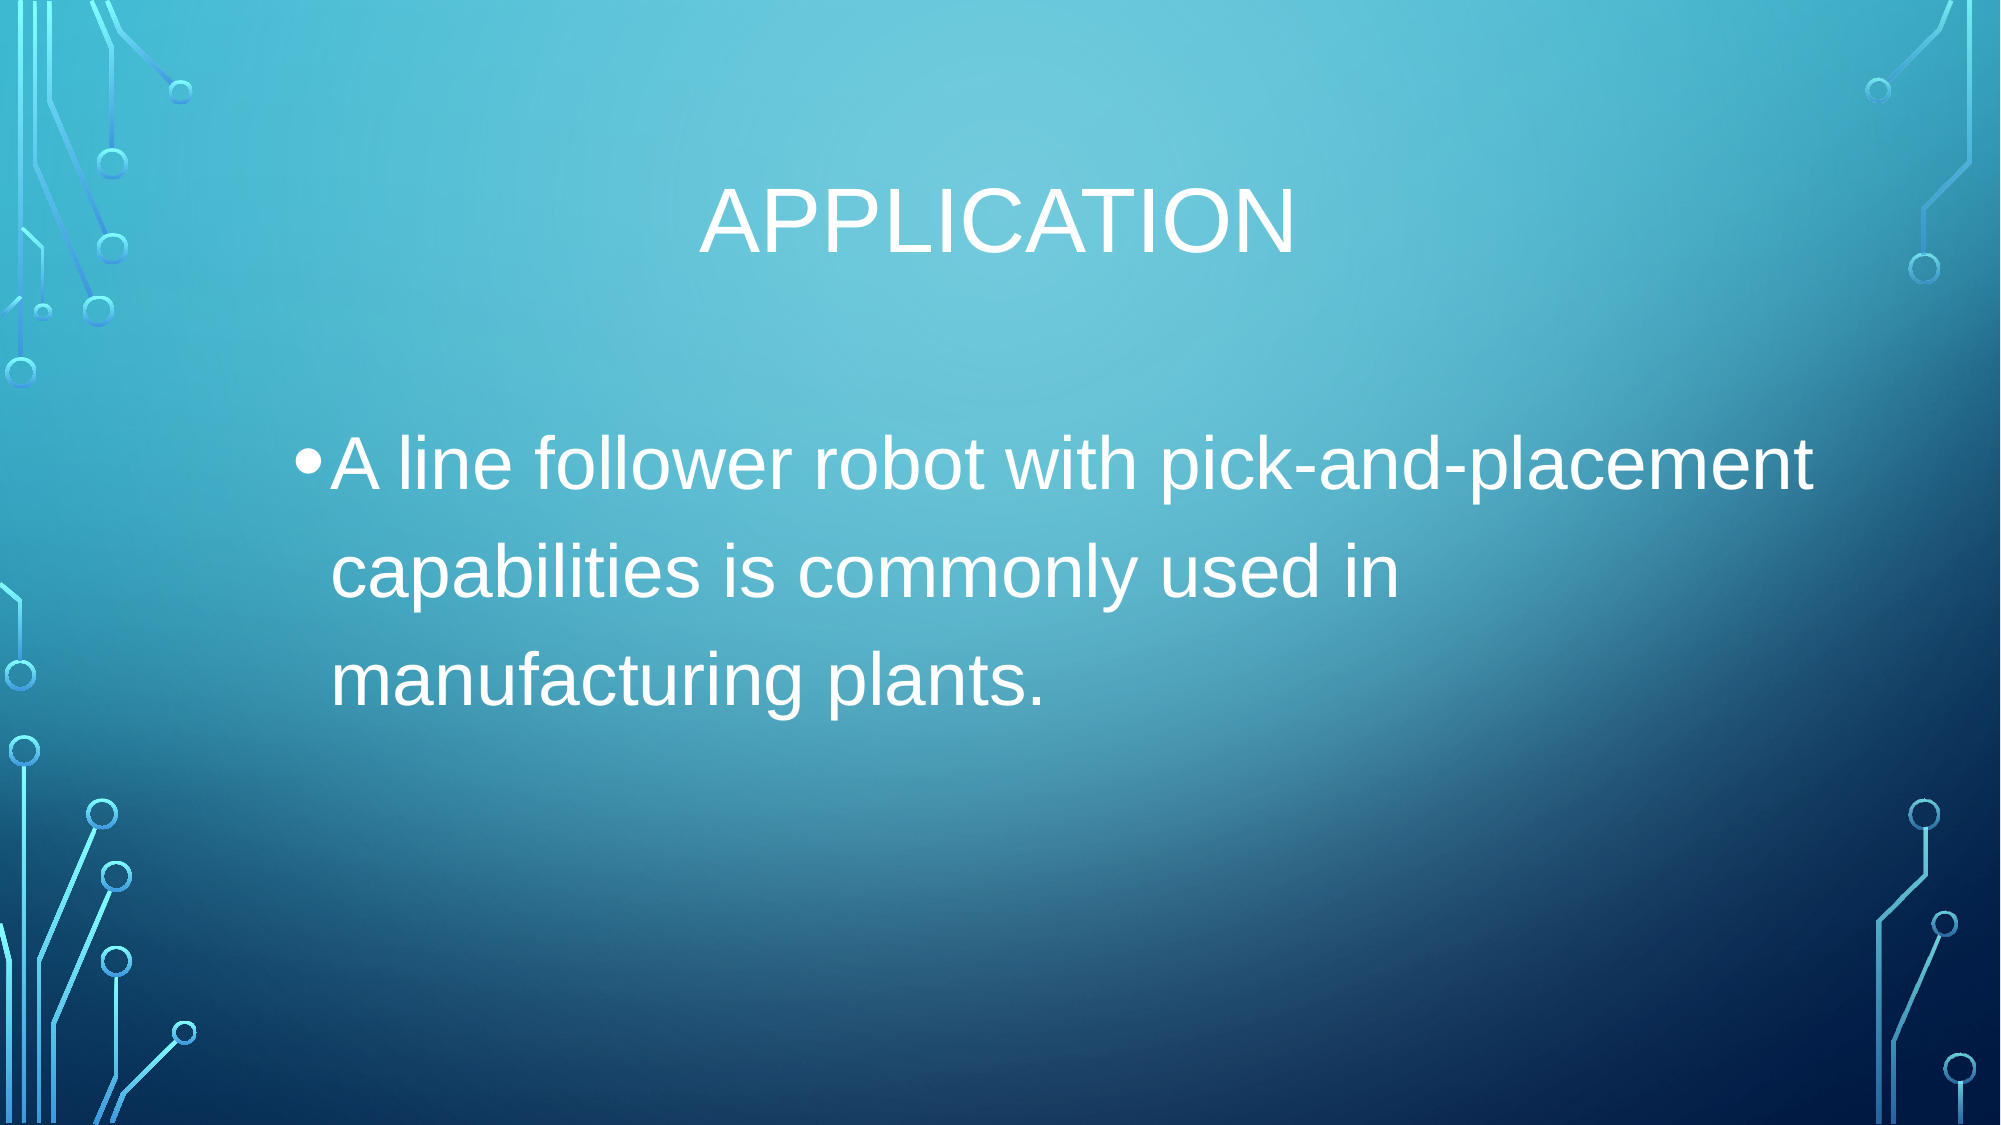

# application

A line follower robot with pick-and-placement capabilities is commonly used in manufacturing plants.